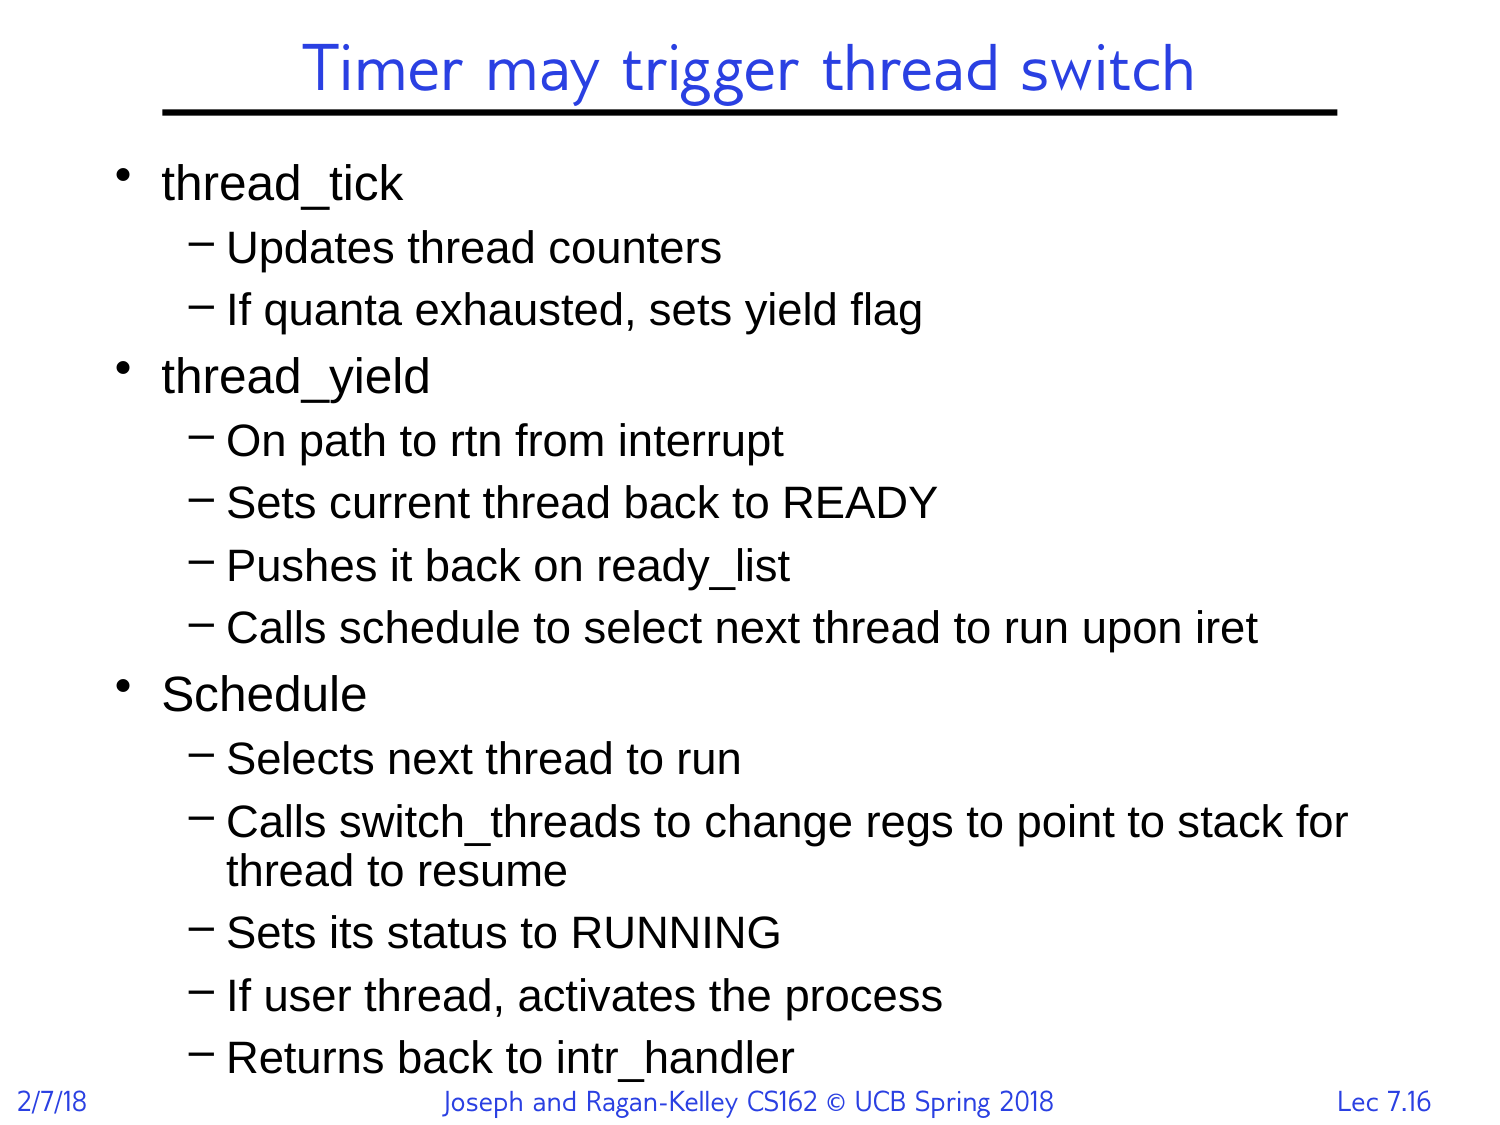

# Timer may trigger thread switch
thread_tick
Updates thread counters
If quanta exhausted, sets yield flag
thread_yield
On path to rtn from interrupt
Sets current thread back to READY
Pushes it back on ready_list
Calls schedule to select next thread to run upon iret
Schedule
Selects next thread to run
Calls switch_threads to change regs to point to stack for thread to resume
Sets its status to RUNNING
If user thread, activates the process
Returns back to intr_handler